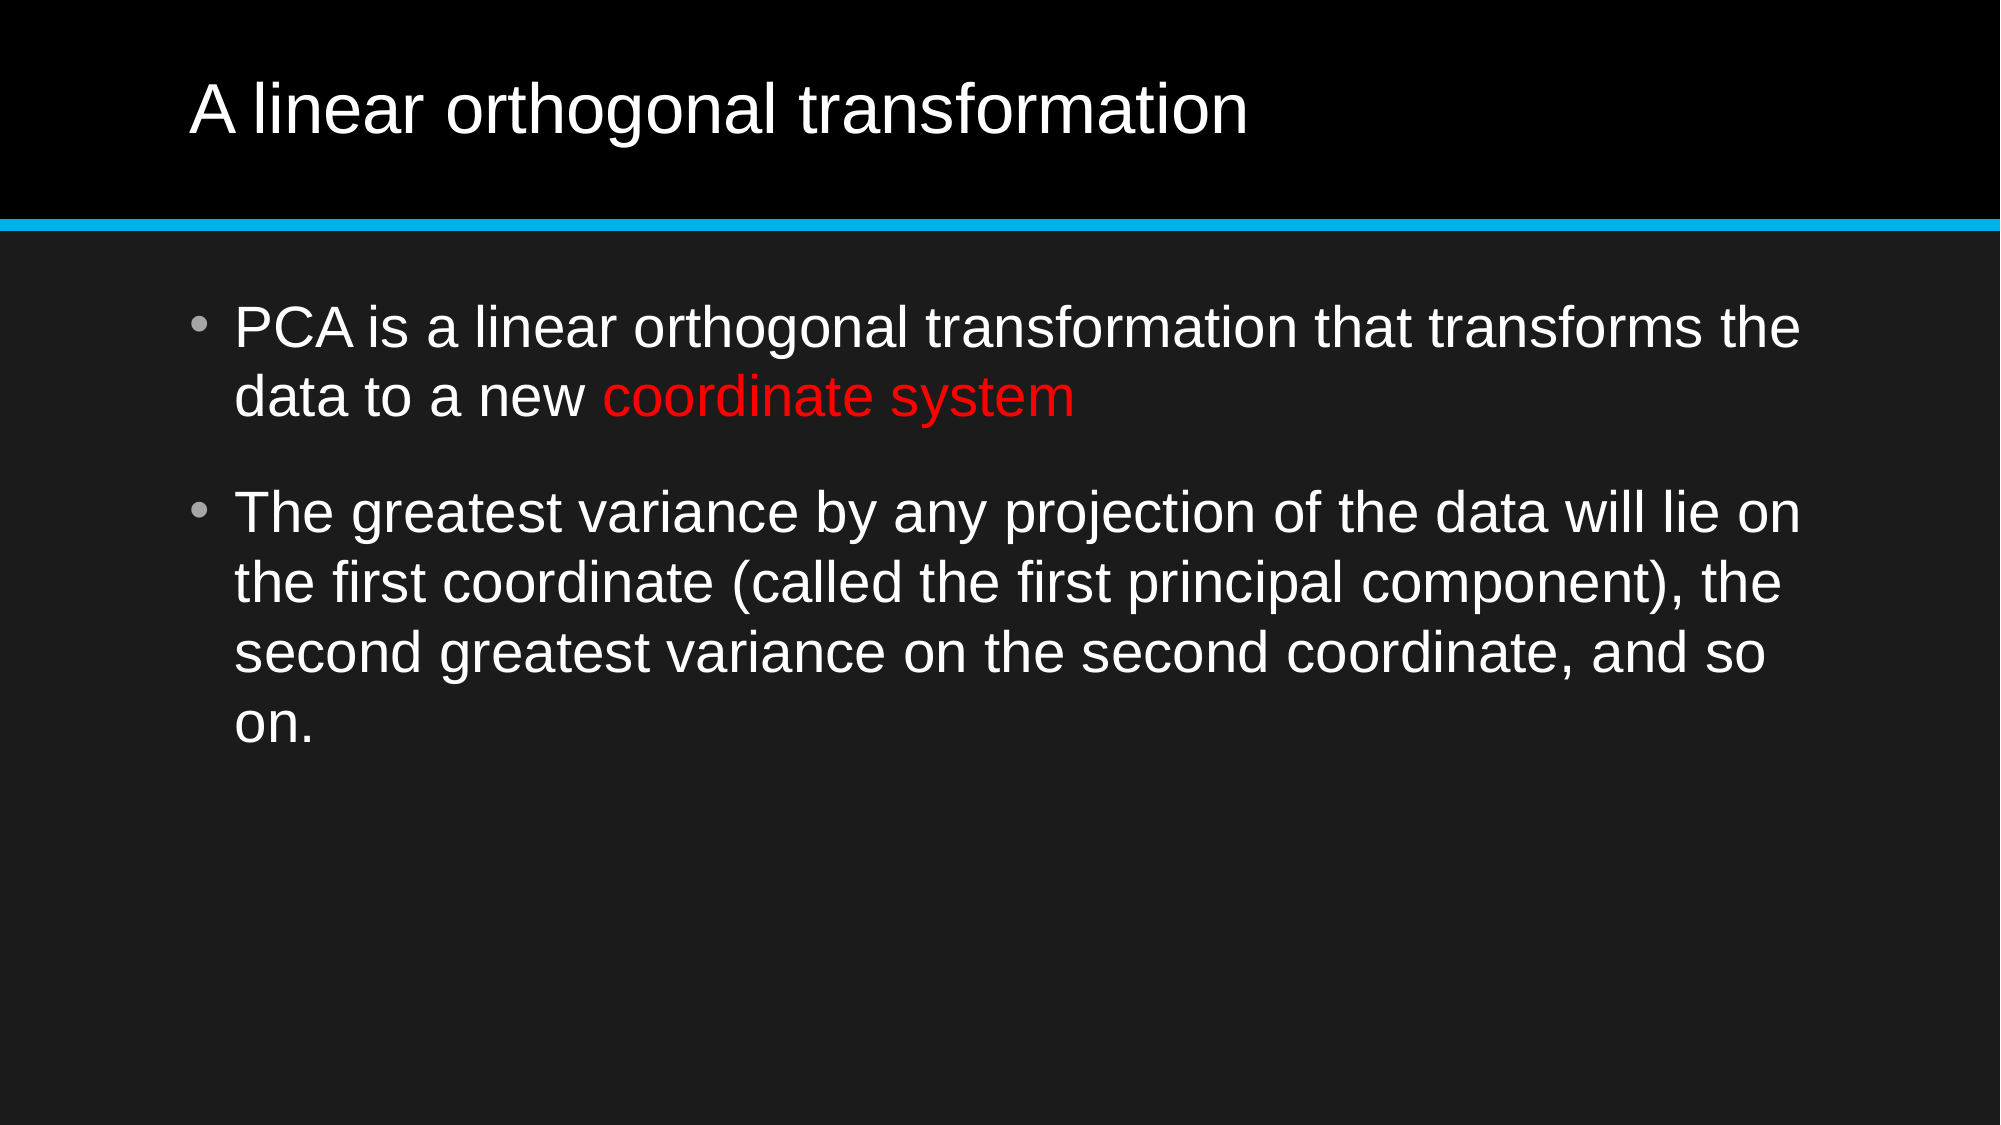

# A linear orthogonal transformation
PCA is a linear orthogonal transformation that transforms the data to a new coordinate system
The greatest variance by any projection of the data will lie on the first coordinate (called the first principal component), the second greatest variance on the second coordinate, and so on.